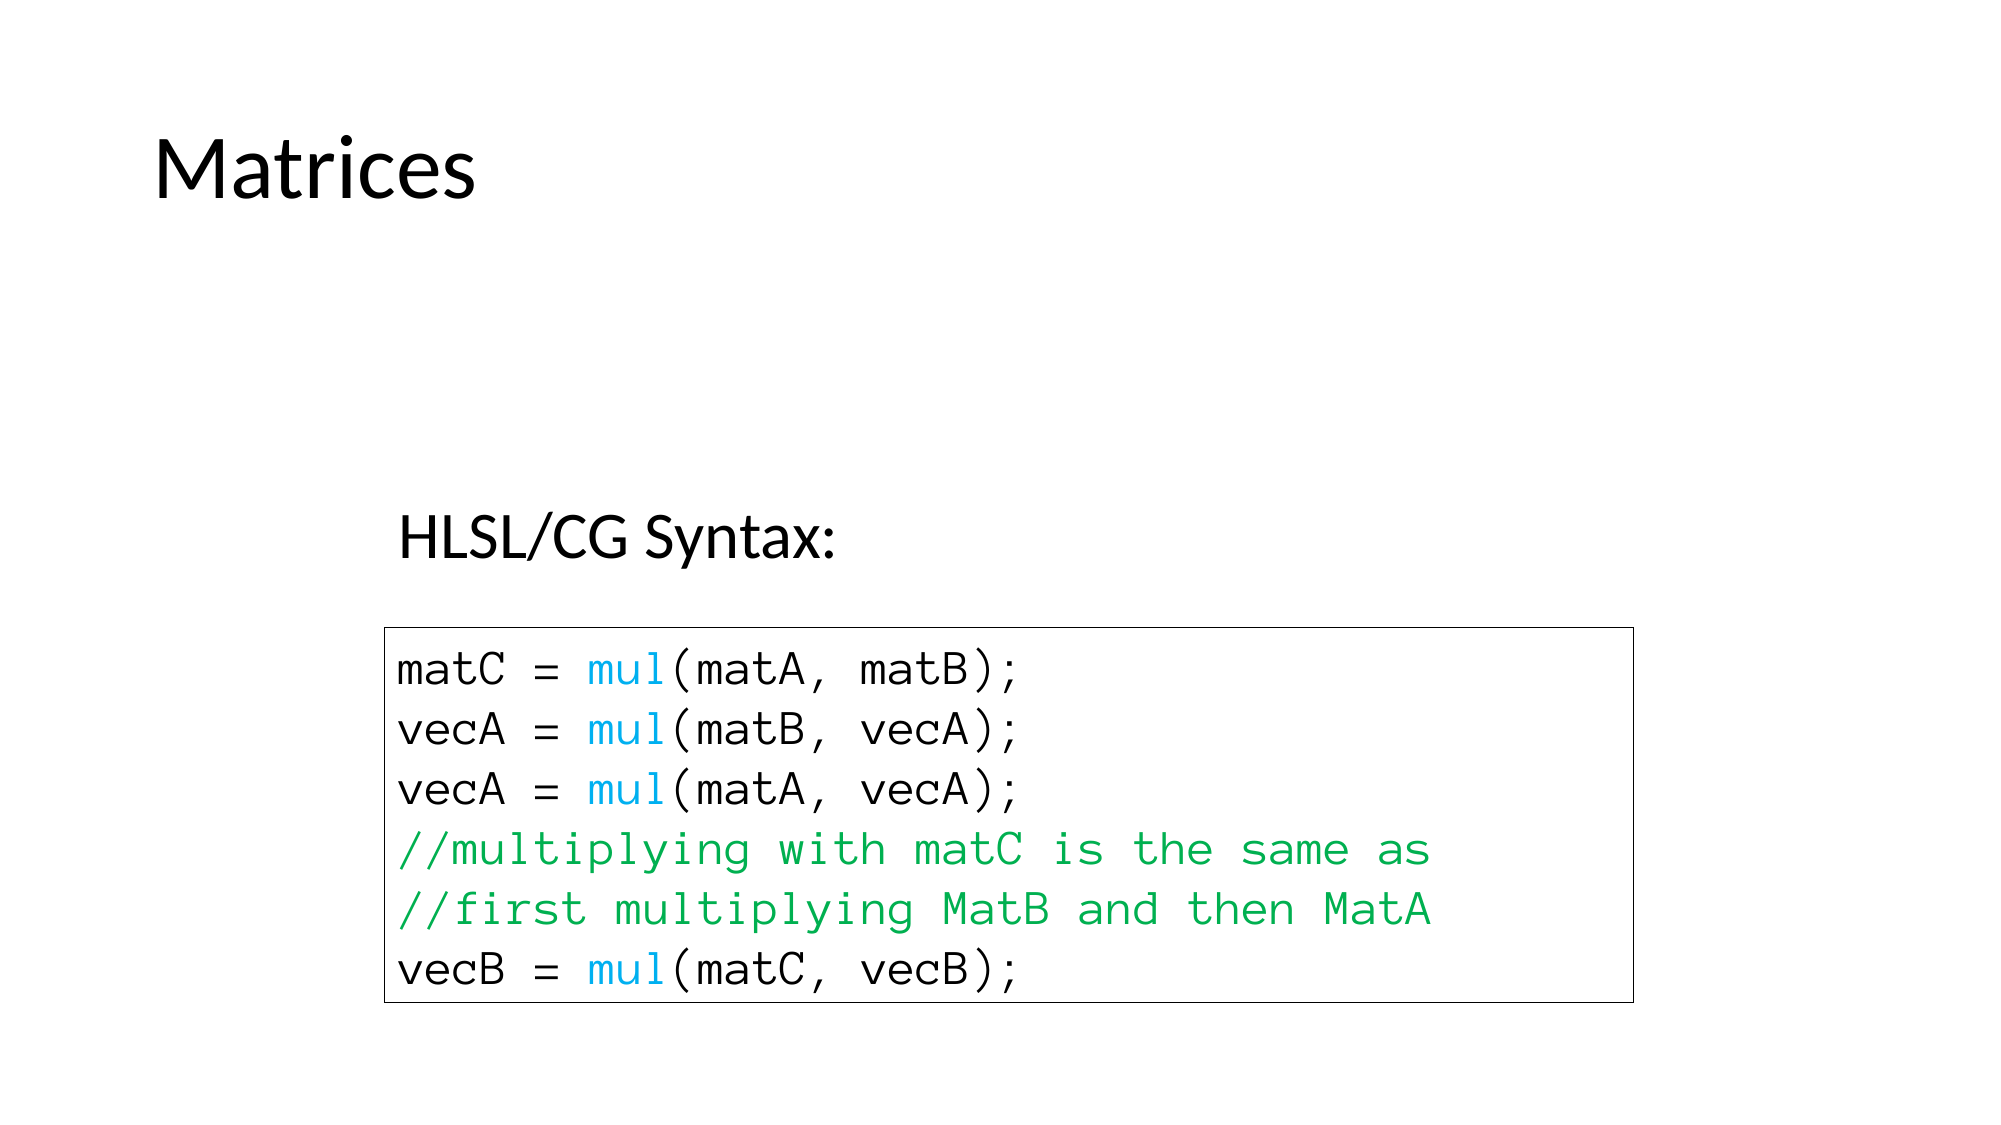

# Matrices

HLSL/CG Syntax:
matC = mul(matA, matB);
vecA = mul(matB, vecA);
vecA = mul(matA, vecA);
//multiplying with matC is the same as
//first multiplying MatB and then MatA
vecB = mul(matC, vecB);